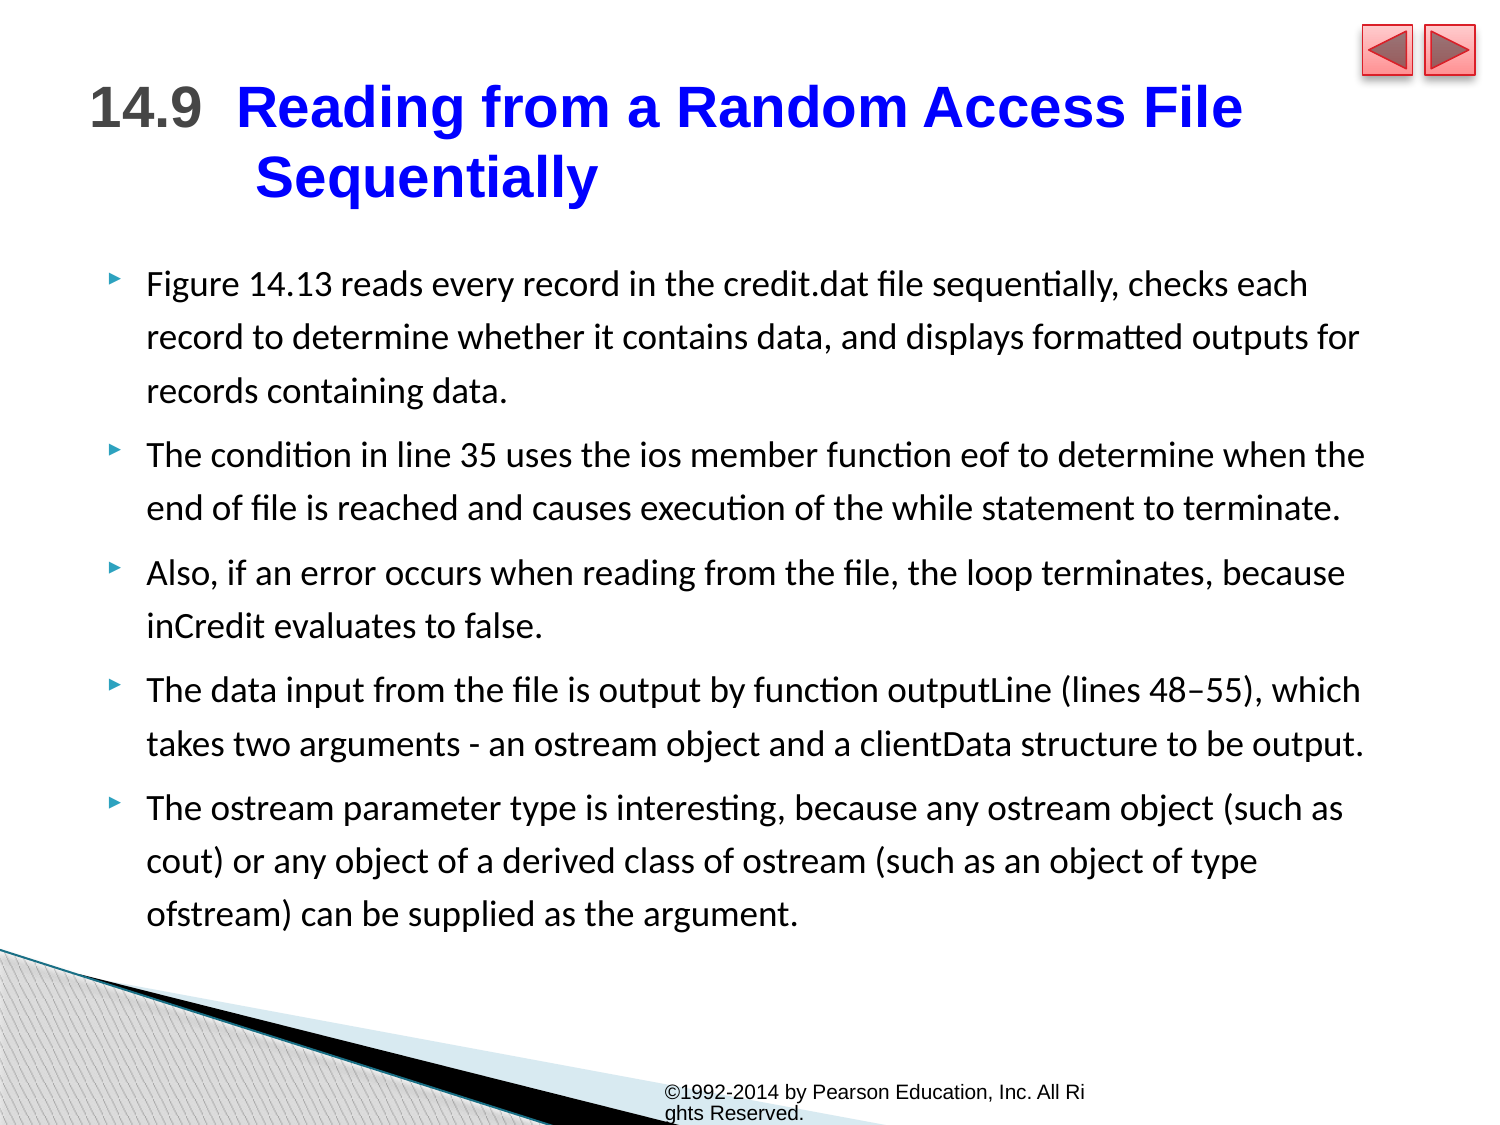

# 14.9  Reading from a Random Access File Sequentially
Figure 14.13 reads every record in the credit.dat file sequentially, checks each record to determine whether it contains data, and displays formatted outputs for records containing data.
The condition in line 35 uses the ios member function eof to determine when the end of file is reached and causes execution of the while statement to terminate.
Also, if an error occurs when reading from the file, the loop terminates, because inCredit evaluates to false.
The data input from the file is output by function outputLine (lines 48–55), which takes two arguments - an ostream object and a clientData structure to be output.
The ostream parameter type is interesting, because any ostream object (such as cout) or any object of a derived class of ostream (such as an object of type ofstream) can be supplied as the argument.
©1992-2014 by Pearson Education, Inc. All Rights Reserved.